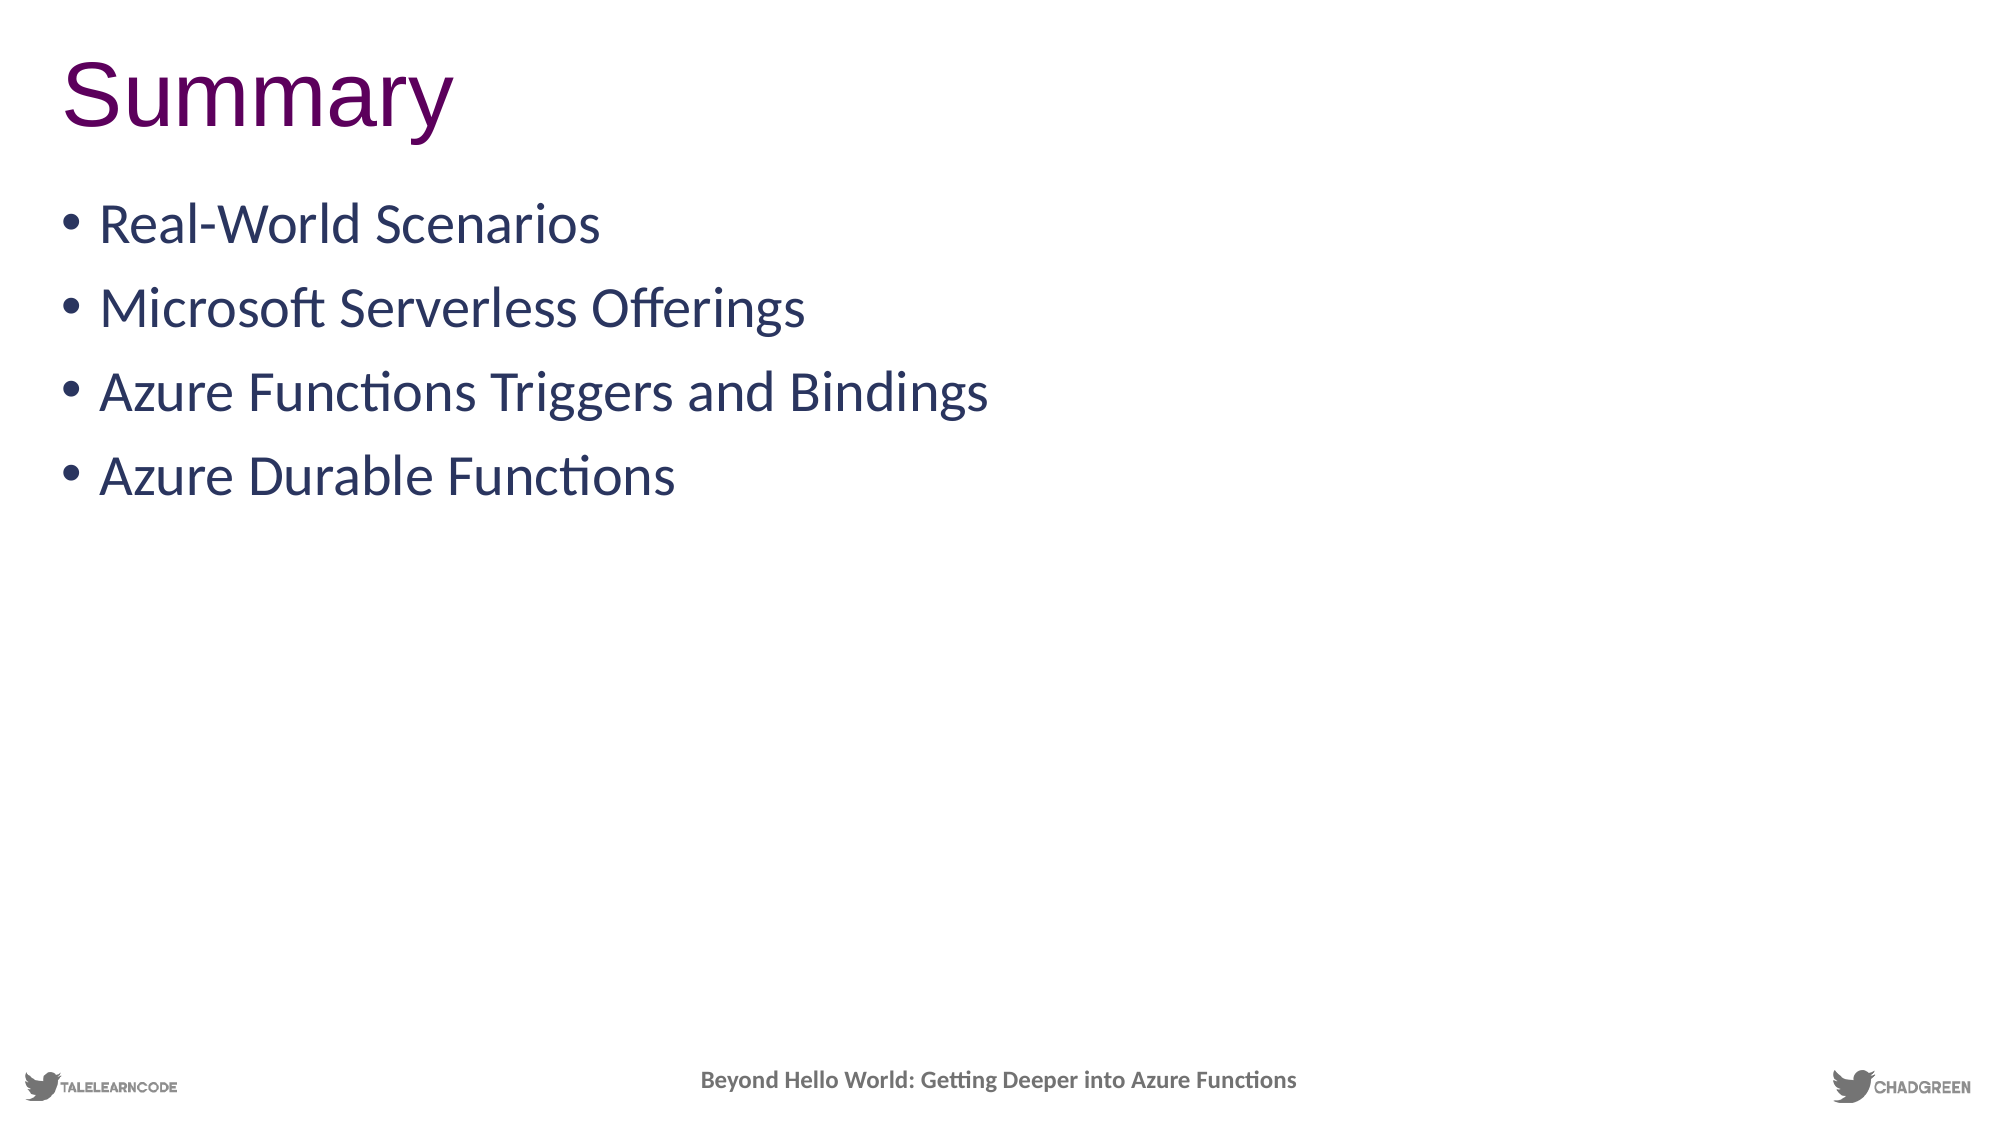

# Summary
Real-World Scenarios
Microsoft Serverless Offerings
Azure Functions Triggers and Bindings
Azure Durable Functions